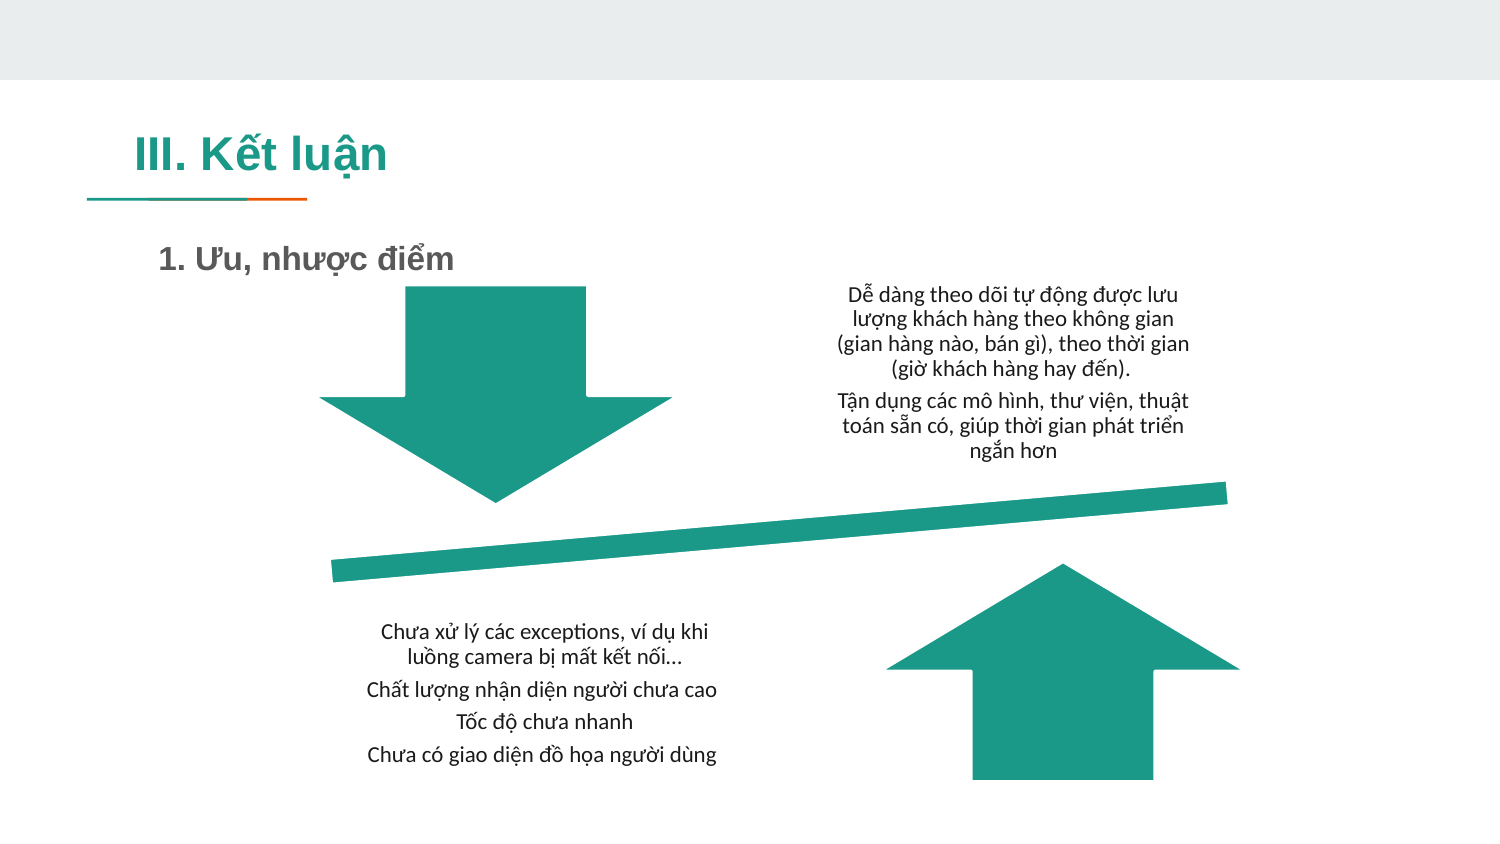

# III. Kết luận
1. Ưu, nhược điểm
Dễ dàng theo dõi tự động được lưu lượng khách hàng theo không gian (gian hàng nào, bán gì), theo thời gian (giờ khách hàng hay đến).
Tận dụng các mô hình, thư viện, thuật toán sẵn có, giúp thời gian phát triển ngắn hơn
Chưa xử lý các exceptions, ví dụ khi luồng camera bị mất kết nối…
Chất lượng nhận diện người chưa cao
Tốc độ chưa nhanh
Chưa có giao diện đồ họa người dùng